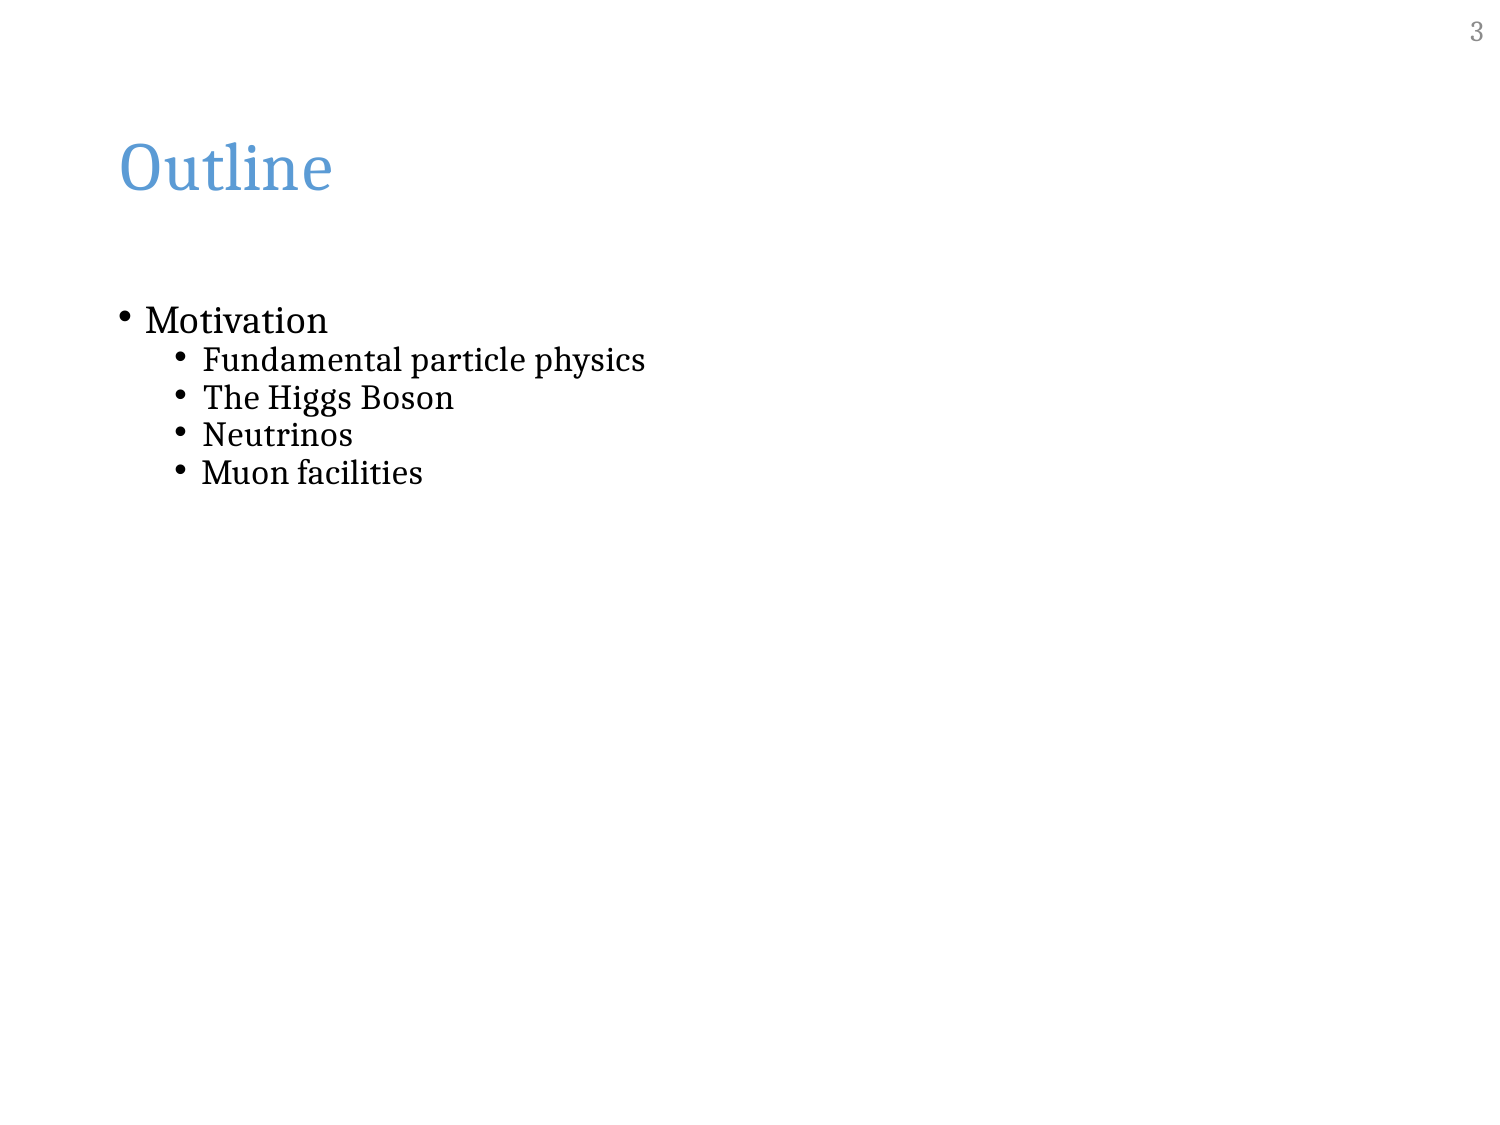

3
# Outline
Motivation
Fundamental particle physics
The Higgs Boson
Neutrinos
Muon facilities